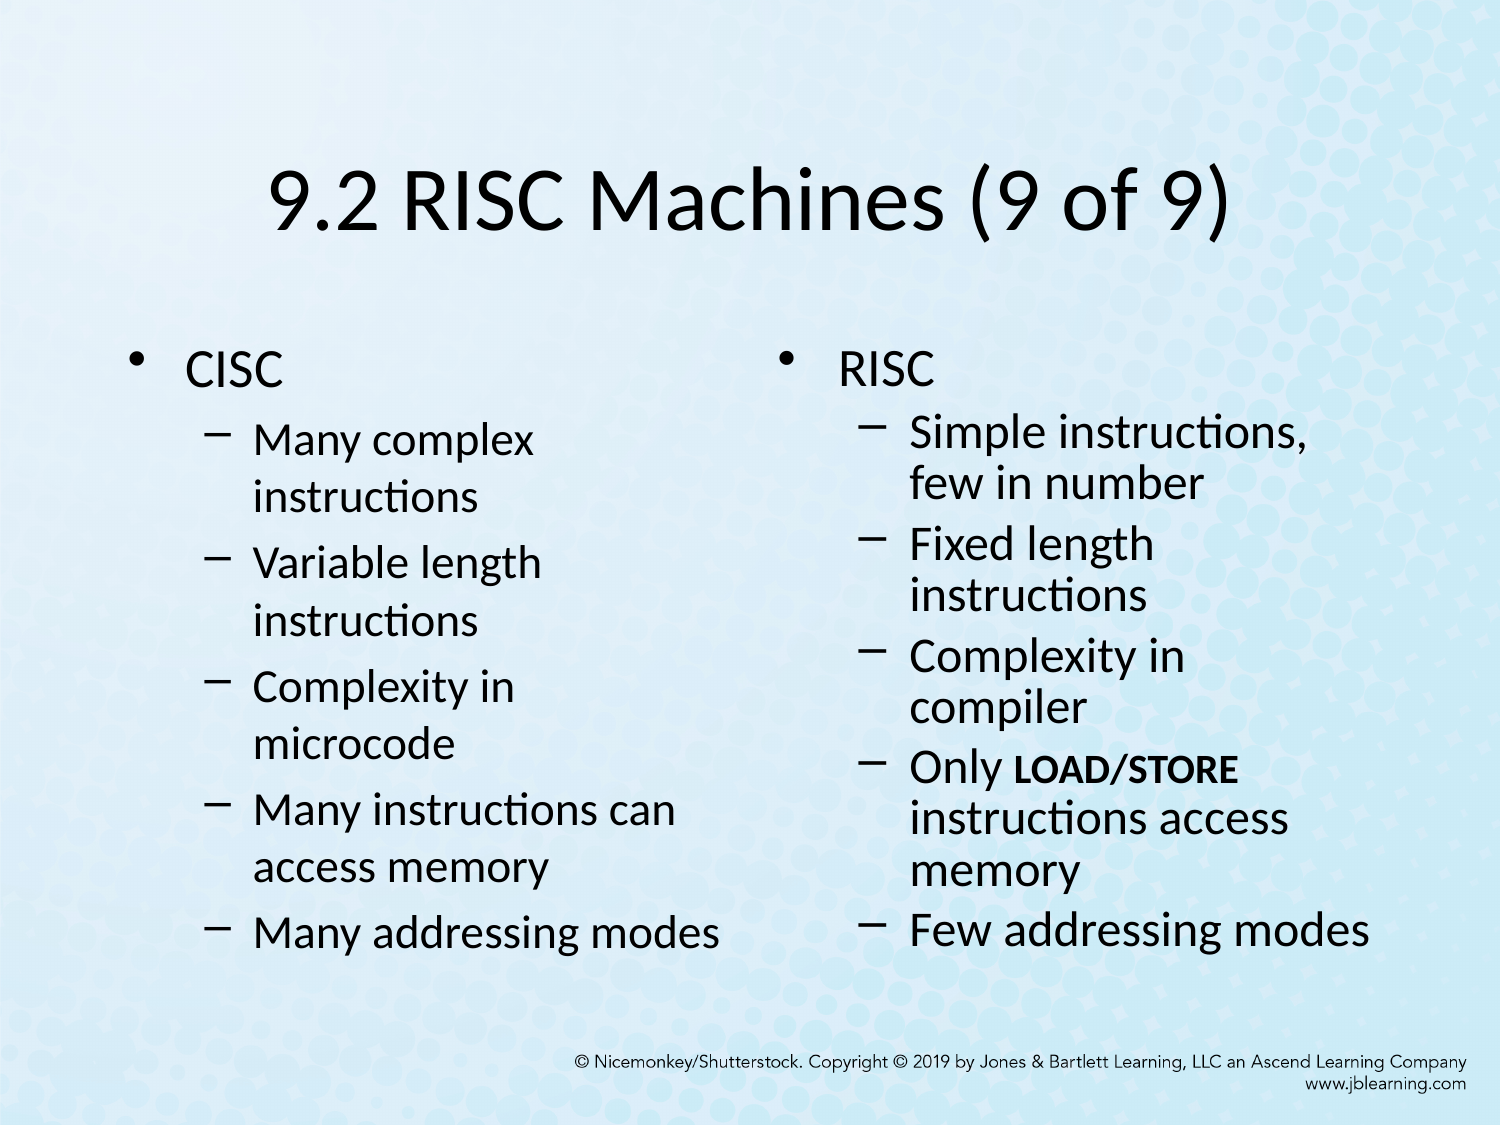

# 9.2 RISC Machines (9 of 9)
CISC
Many complex instructions
Variable length instructions
Complexity in microcode
Many instructions can access memory
Many addressing modes

RISC
Simple instructions, few in number
Fixed length instructions
Complexity in compiler
Only LOAD/STORE instructions access memory
Few addressing modes